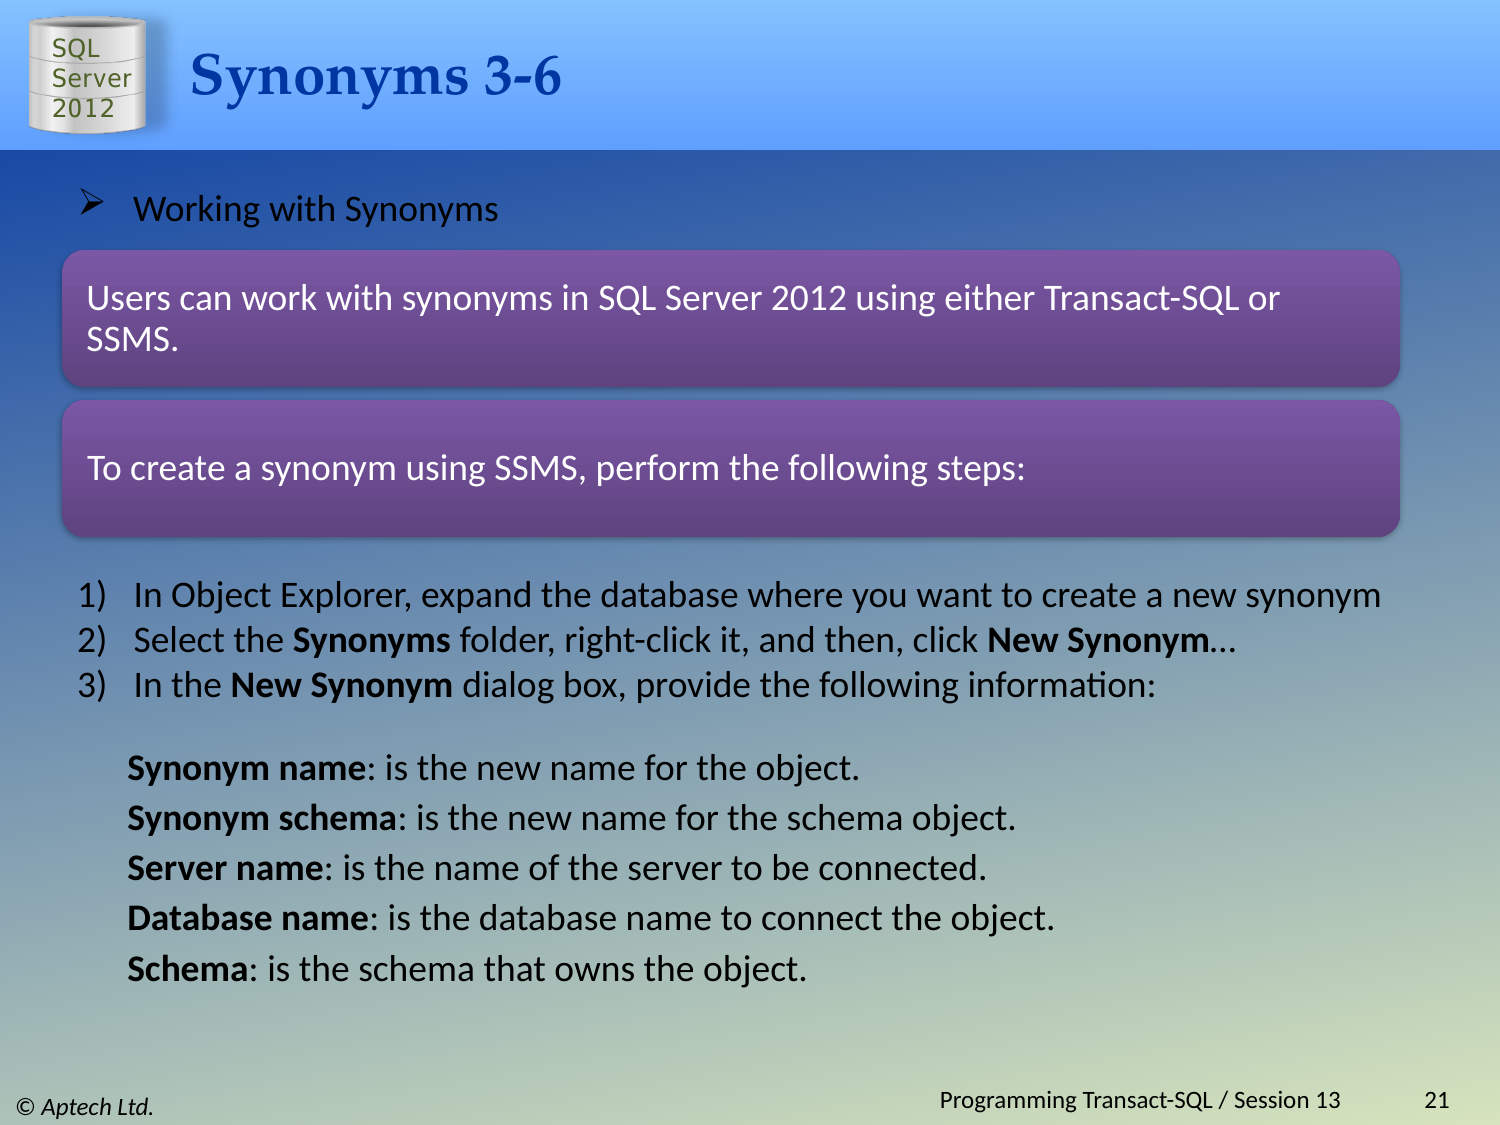

# Synonyms 3-6
Working with Synonyms

Users can work with synonyms in SQL Server 2012 using either Transact-SQL or SSMS.

To create a synonym using SSMS, perform the following steps:
In Object Explorer, expand the database where you want to create a new synonym
Select the Synonyms folder, right-click it, and then, click New Synonym…
In the New Synonym dialog box, provide the following information:
Synonym name: is the new name for the object.
Synonym schema: is the new name for the schema object.
Server name: is the name of the server to be connected.
Database name: is the database name to connect the object.
Schema: is the schema that owns the object.
Programming Transact-SQL / Session 13
21